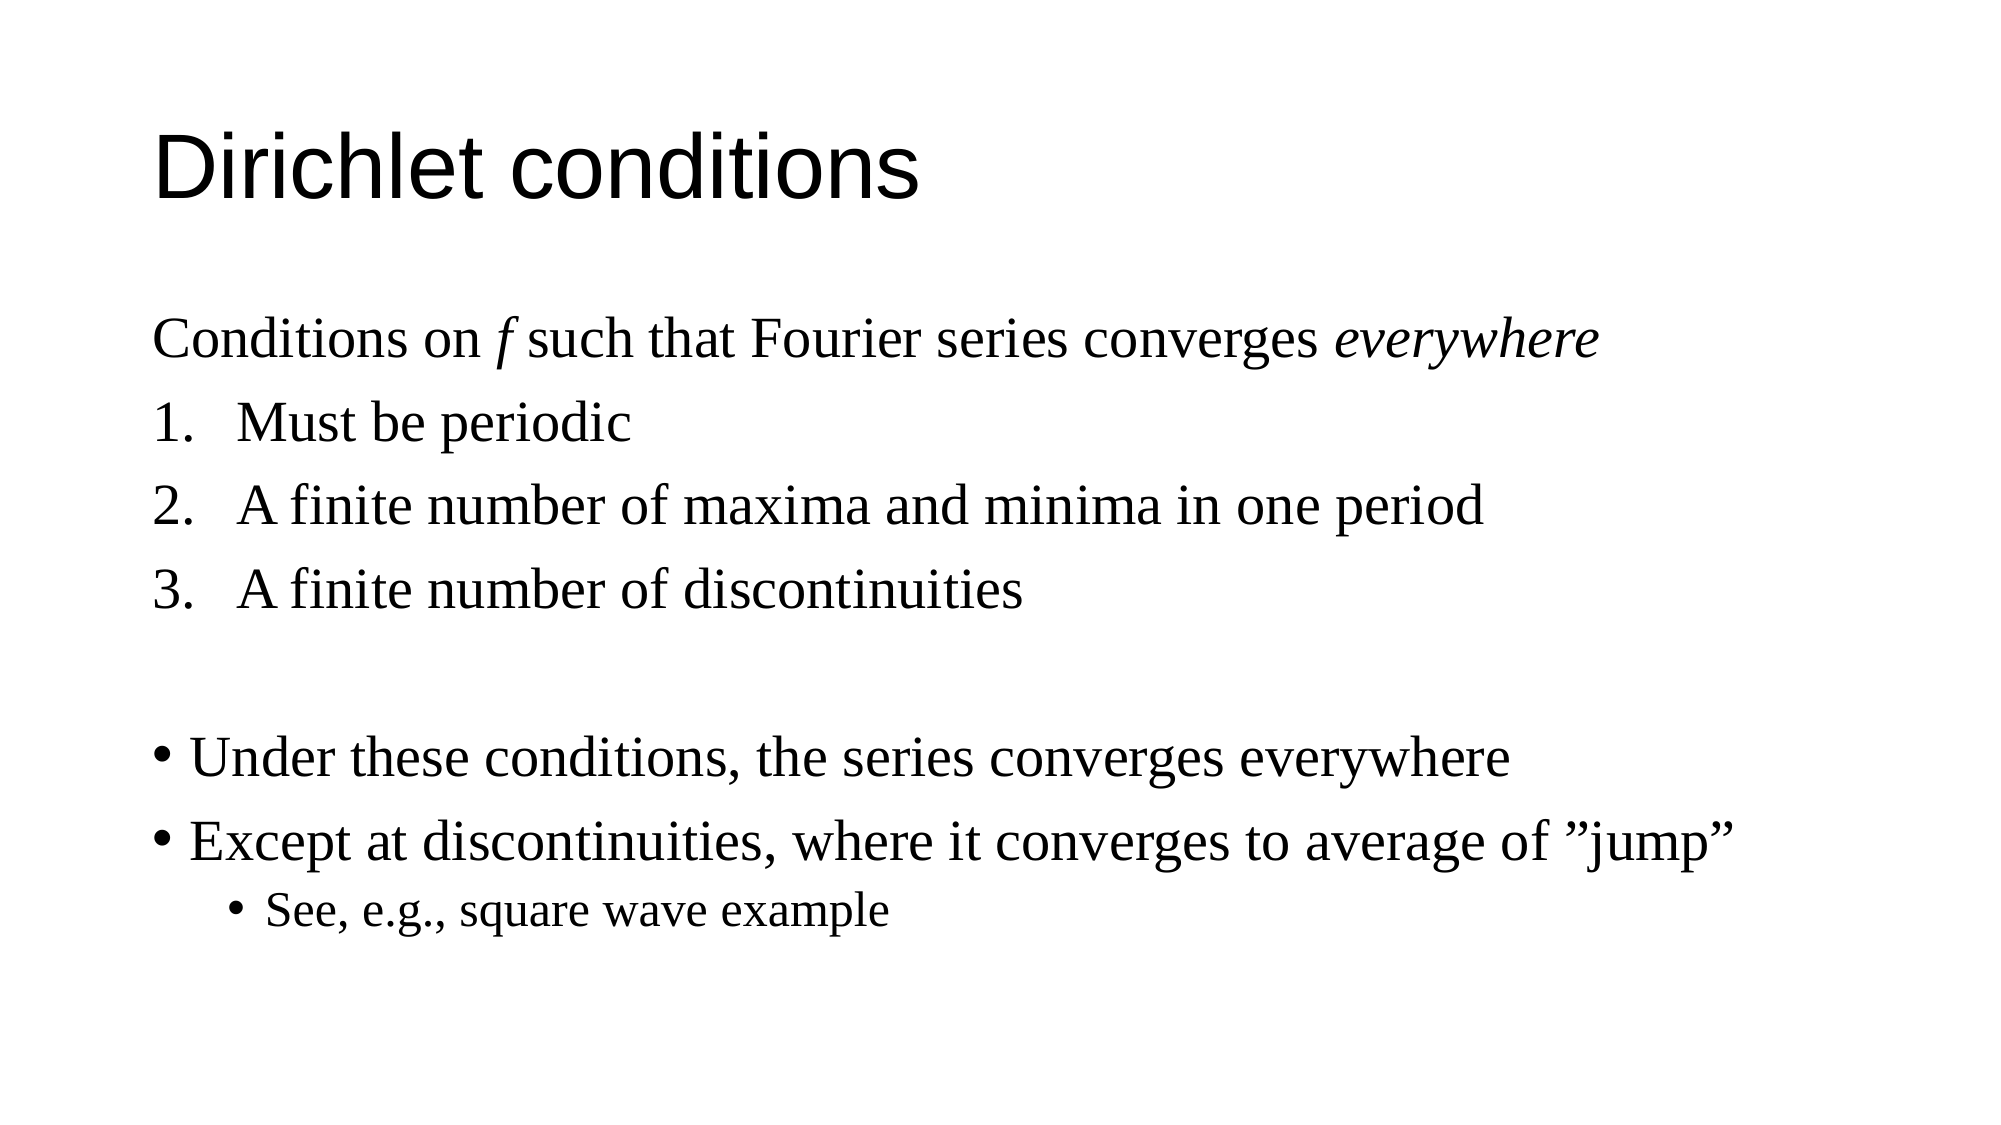

# Dirichlet conditions
Conditions on f such that Fourier series converges everywhere
Must be periodic
A finite number of maxima and minima in one period
A finite number of discontinuities

Under these conditions, the series converges everywhere
Except at discontinuities, where it converges to average of ”jump”
See, e.g., square wave example